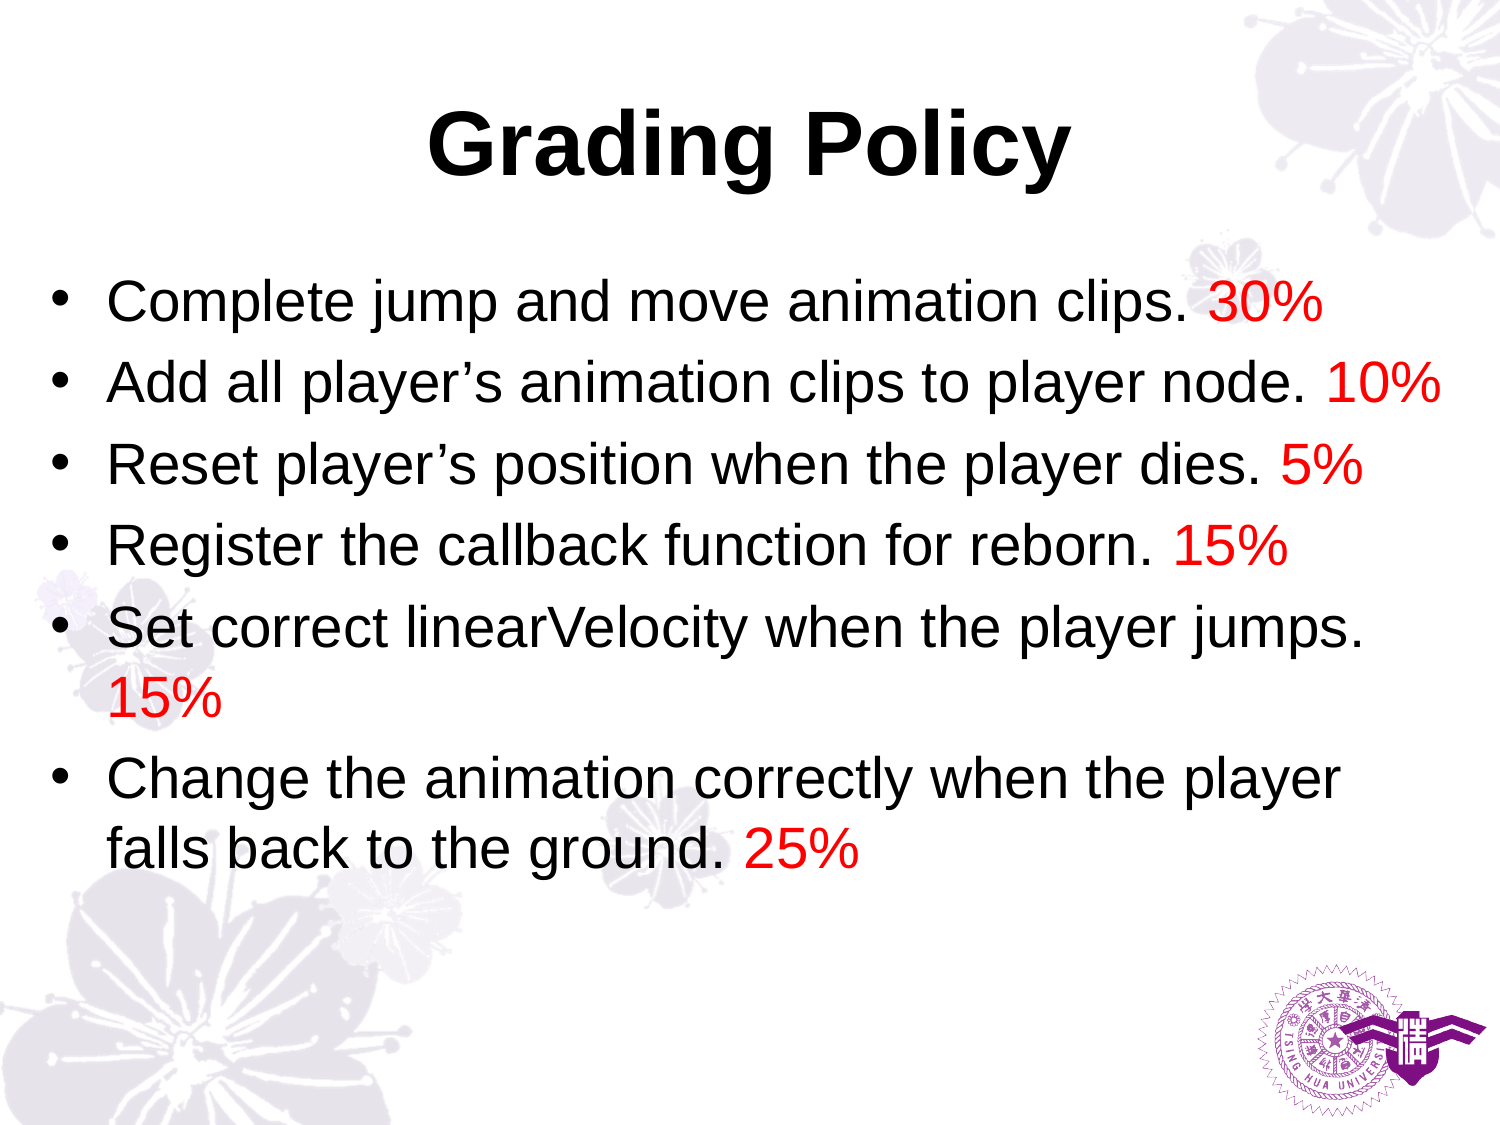

# Grading Policy
Complete jump and move animation clips. 30%
Add all player’s animation clips to player node. 10%
Reset player’s position when the player dies. 5%
Register the callback function for reborn. 15%
Set correct linearVelocity when the player jumps. 15%
Change the animation correctly when the player falls back to the ground. 25%